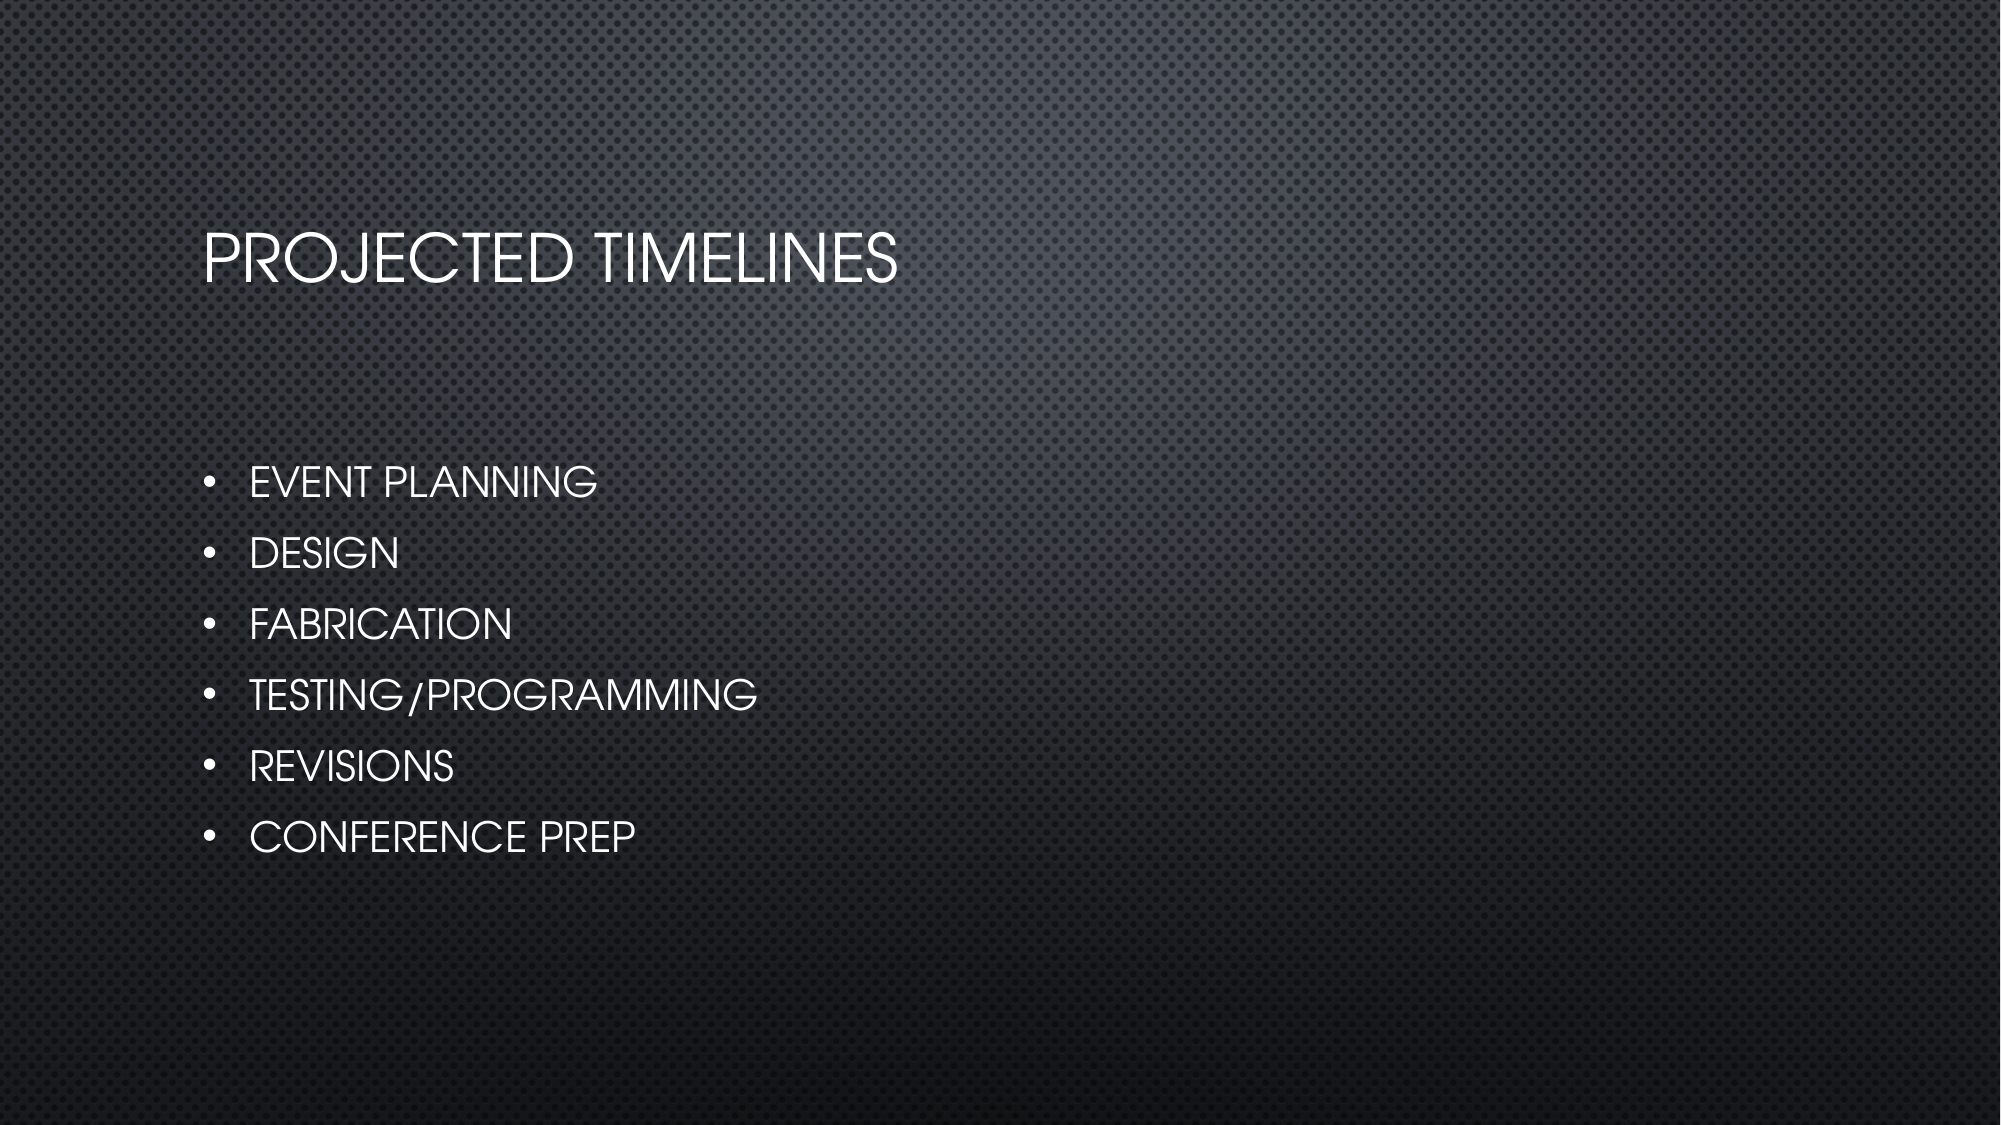

# Projected Timelines
Event planning
Design
Fabrication
Testing/Programming
Revisions
Conference prep